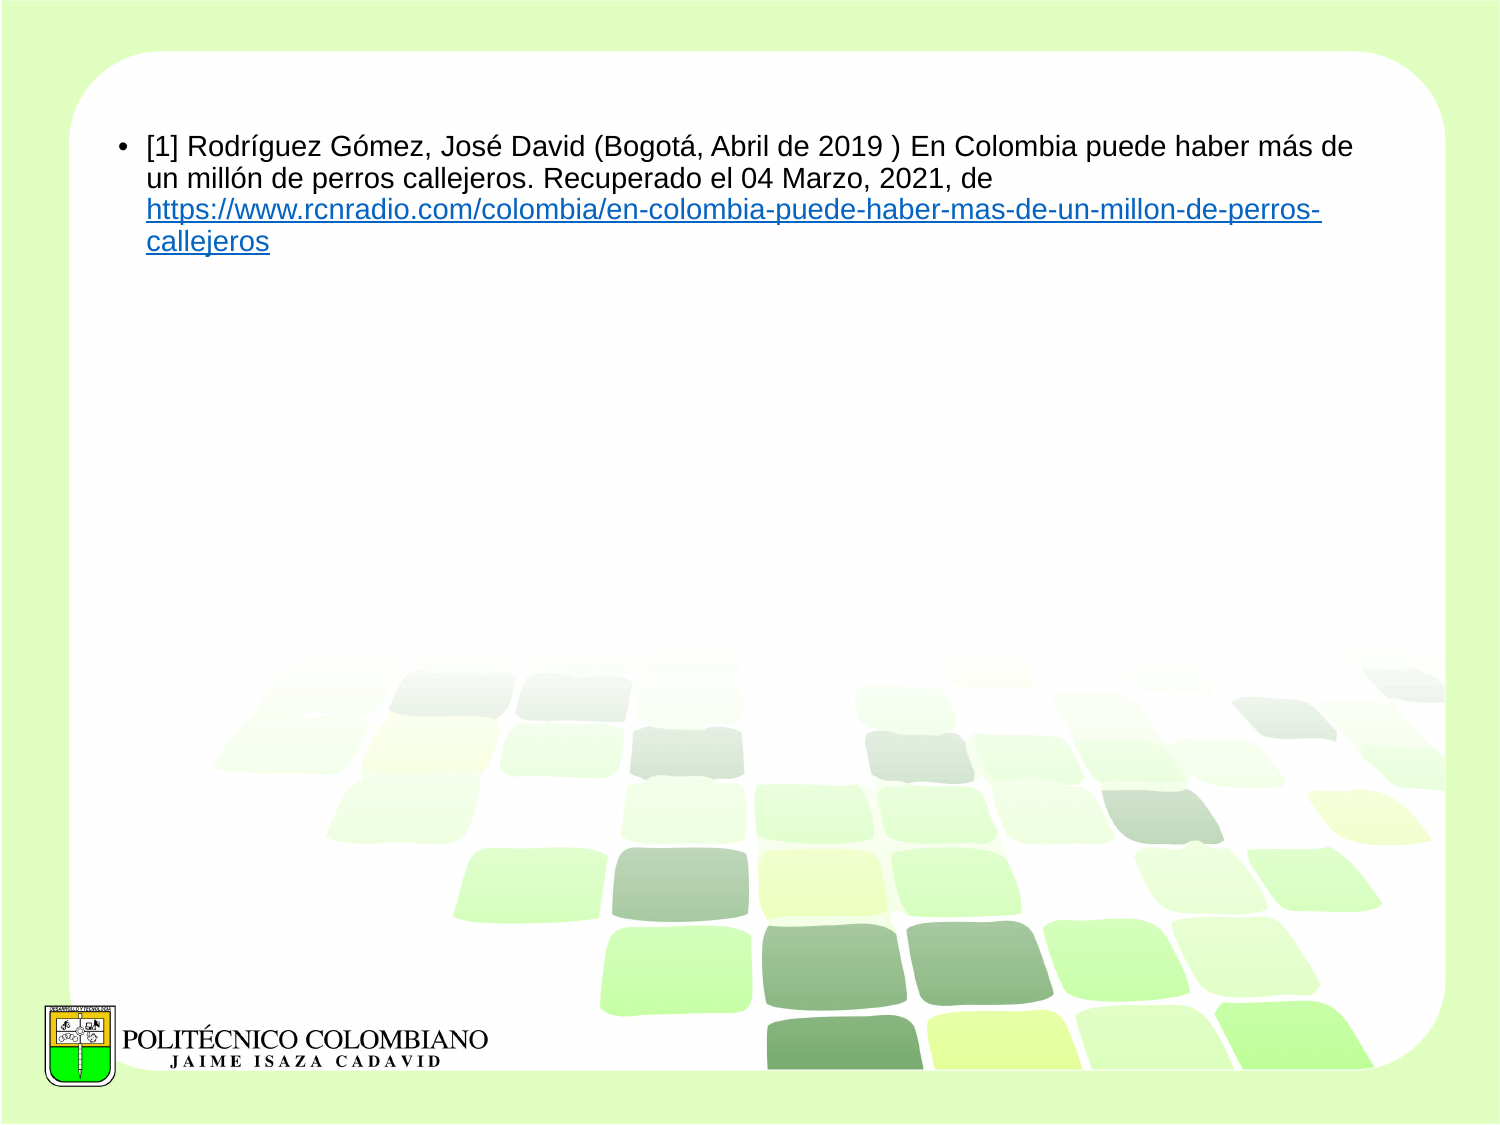

[1] Rodríguez Gómez, José David (Bogotá, Abril de 2019 ) En Colombia puede haber más de un millón de perros callejeros. Recuperado el 04 Marzo, 2021, de https://www.rcnradio.com/colombia/en-colombia-puede-haber-mas-de-un-millon-de-perros-callejeros